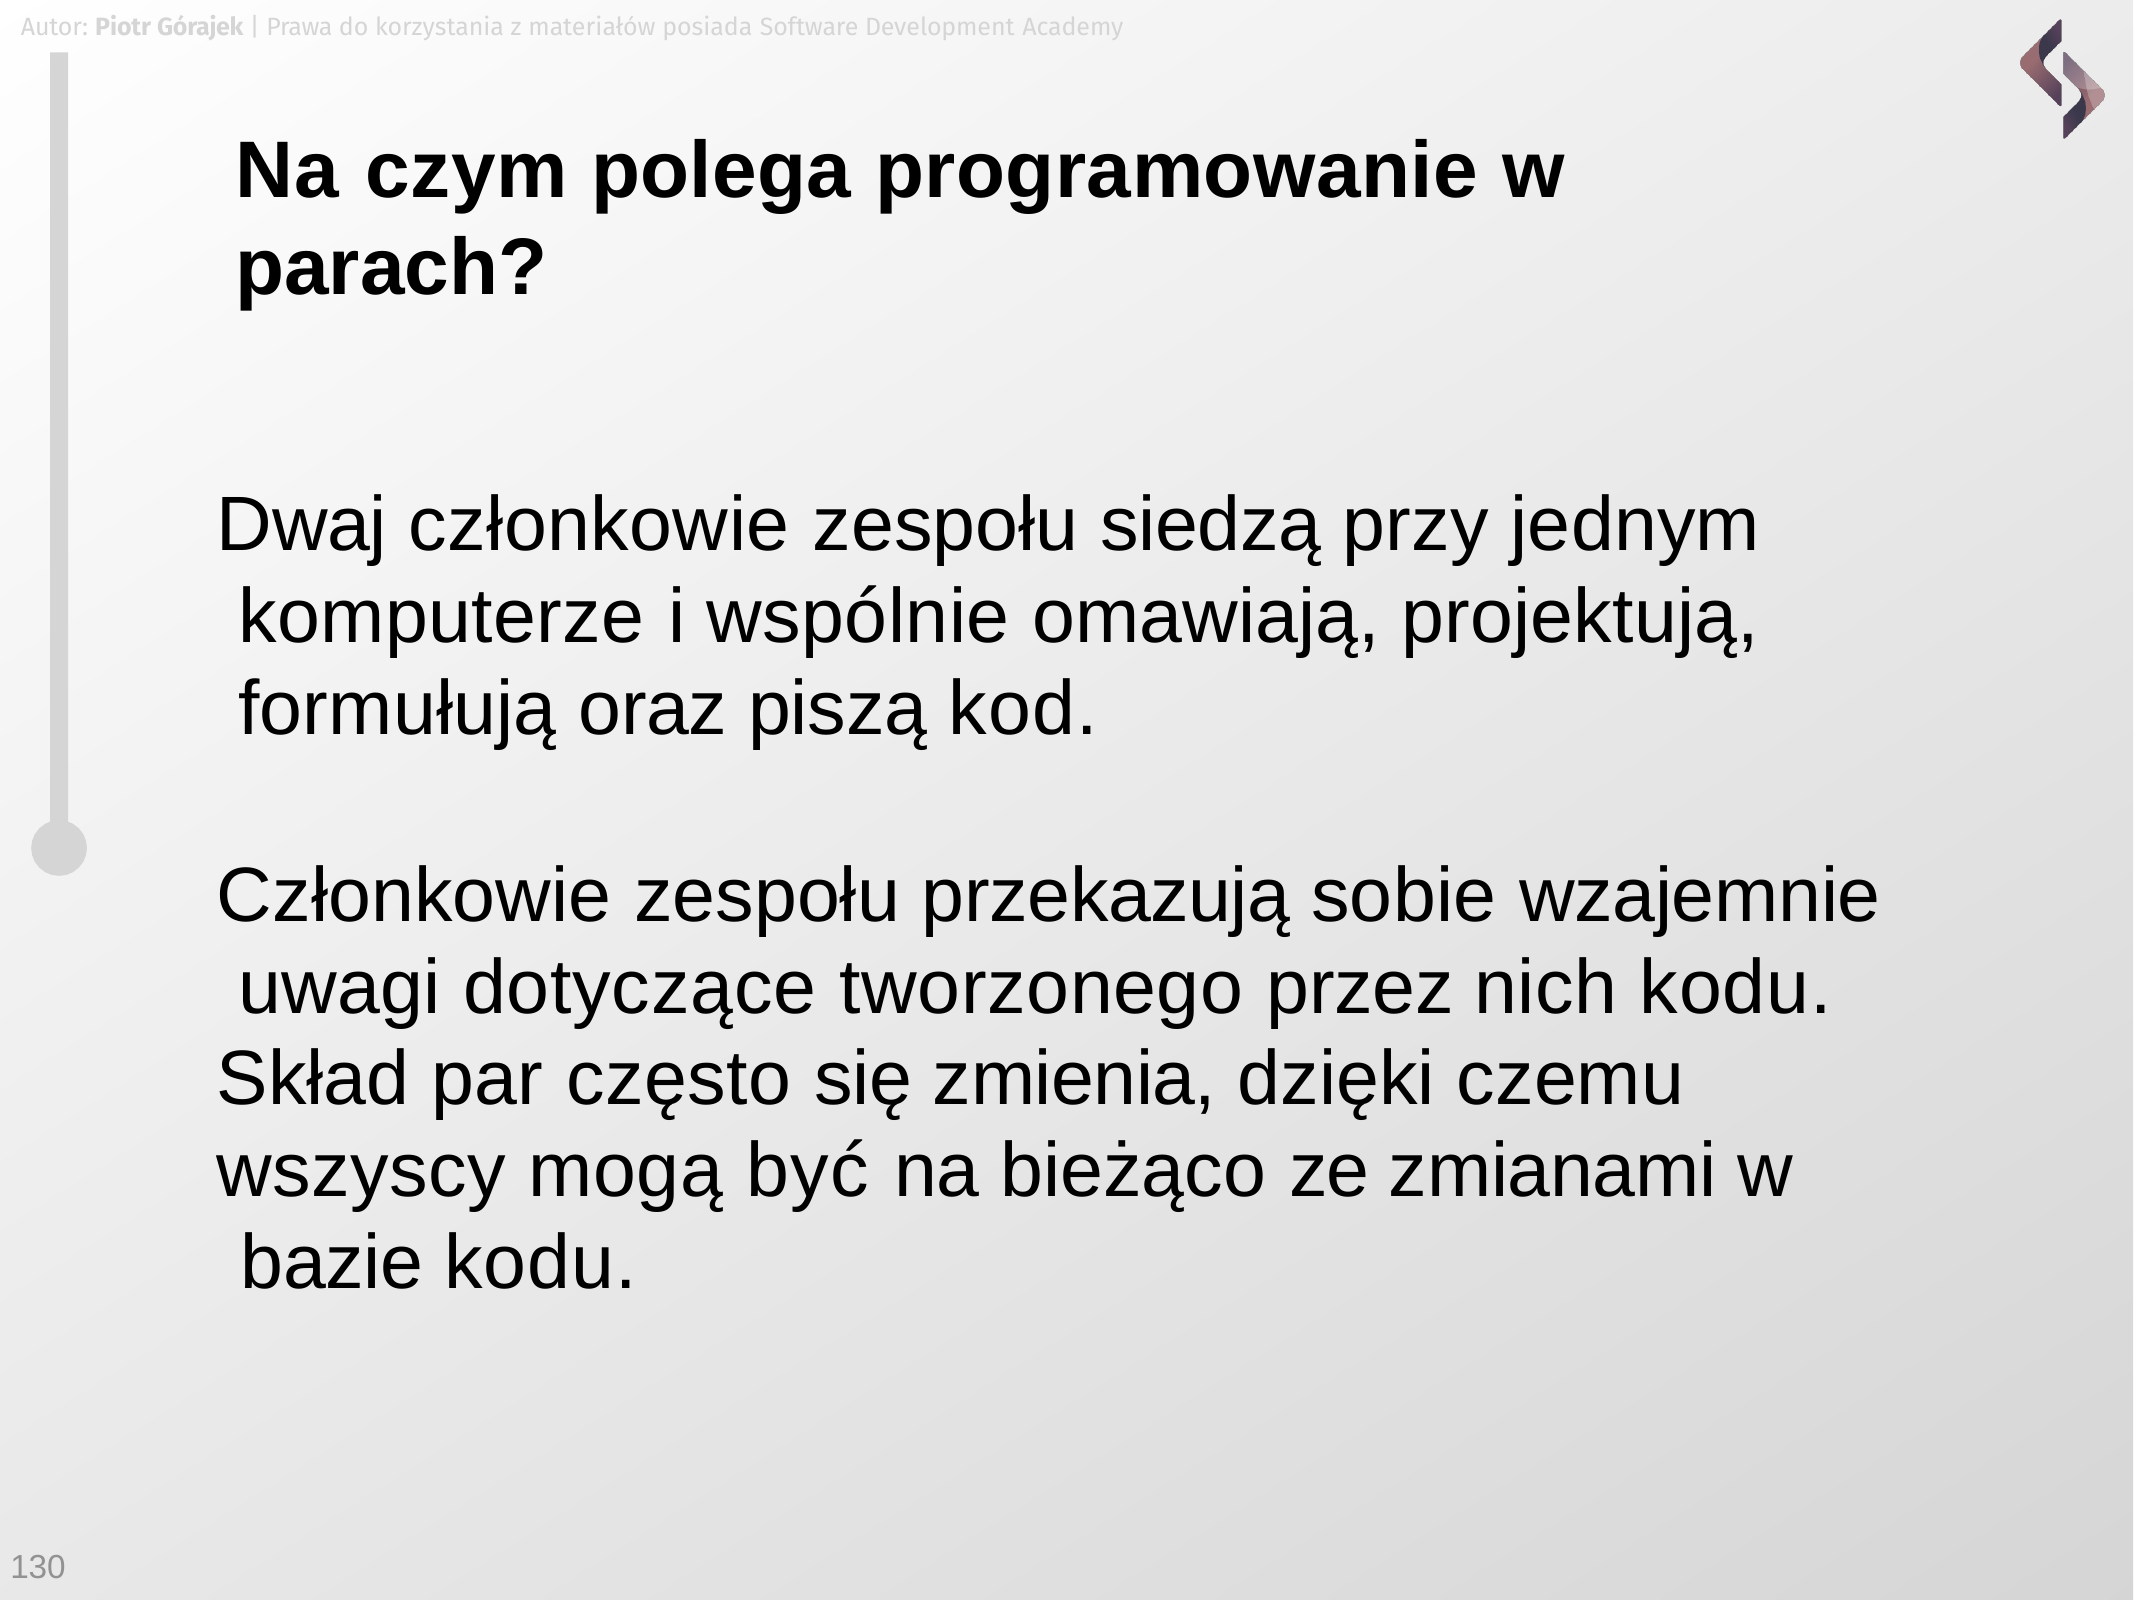

Autor: Piotr Górajek | Prawa do korzystania z materiałów posiada Software Development Academy

# Na czym polega programowanie w parach?
Dwaj członkowie zespołu siedzą przy jednym  komputerze i wspólnie omawiają, projektują,  formułują oraz piszą kod.

Członkowie zespołu przekazują sobie wzajemnie  uwagi dotyczące tworzonego przez nich kodu.
Skład par często się zmienia, dzięki czemu  wszyscy mogą być na bieżąco ze zmianami w  bazie kodu.

130